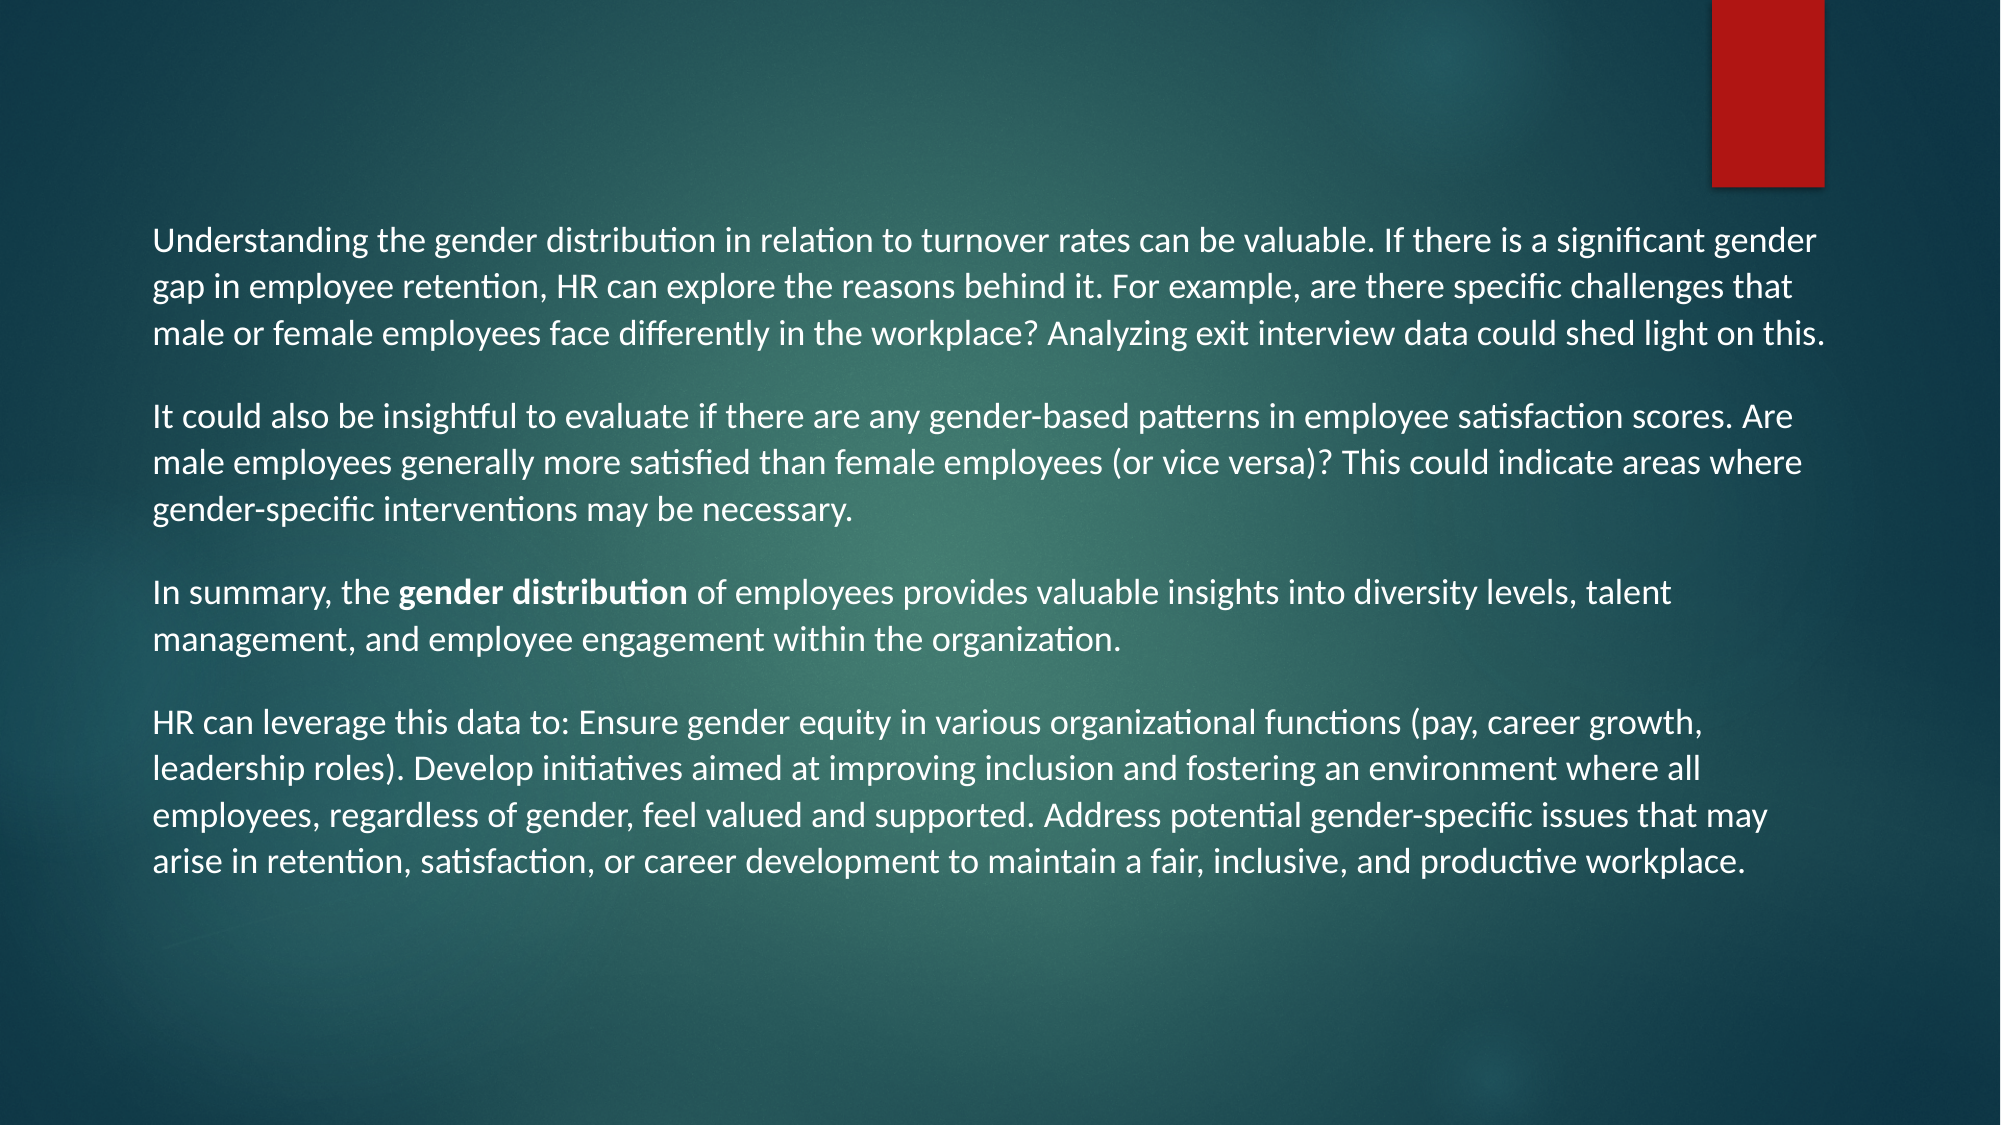

Understanding the gender distribution in relation to turnover rates can be valuable. If there is a significant gender gap in employee retention, HR can explore the reasons behind it. For example, are there specific challenges that male or female employees face differently in the workplace? Analyzing exit interview data could shed light on this.
It could also be insightful to evaluate if there are any gender-based patterns in employee satisfaction scores. Are male employees generally more satisfied than female employees (or vice versa)? This could indicate areas where gender-specific interventions may be necessary.
In summary, the gender distribution of employees provides valuable insights into diversity levels, talent management, and employee engagement within the organization.
HR can leverage this data to: Ensure gender equity in various organizational functions (pay, career growth, leadership roles). Develop initiatives aimed at improving inclusion and fostering an environment where all employees, regardless of gender, feel valued and supported. Address potential gender-specific issues that may arise in retention, satisfaction, or career development to maintain a fair, inclusive, and productive workplace.